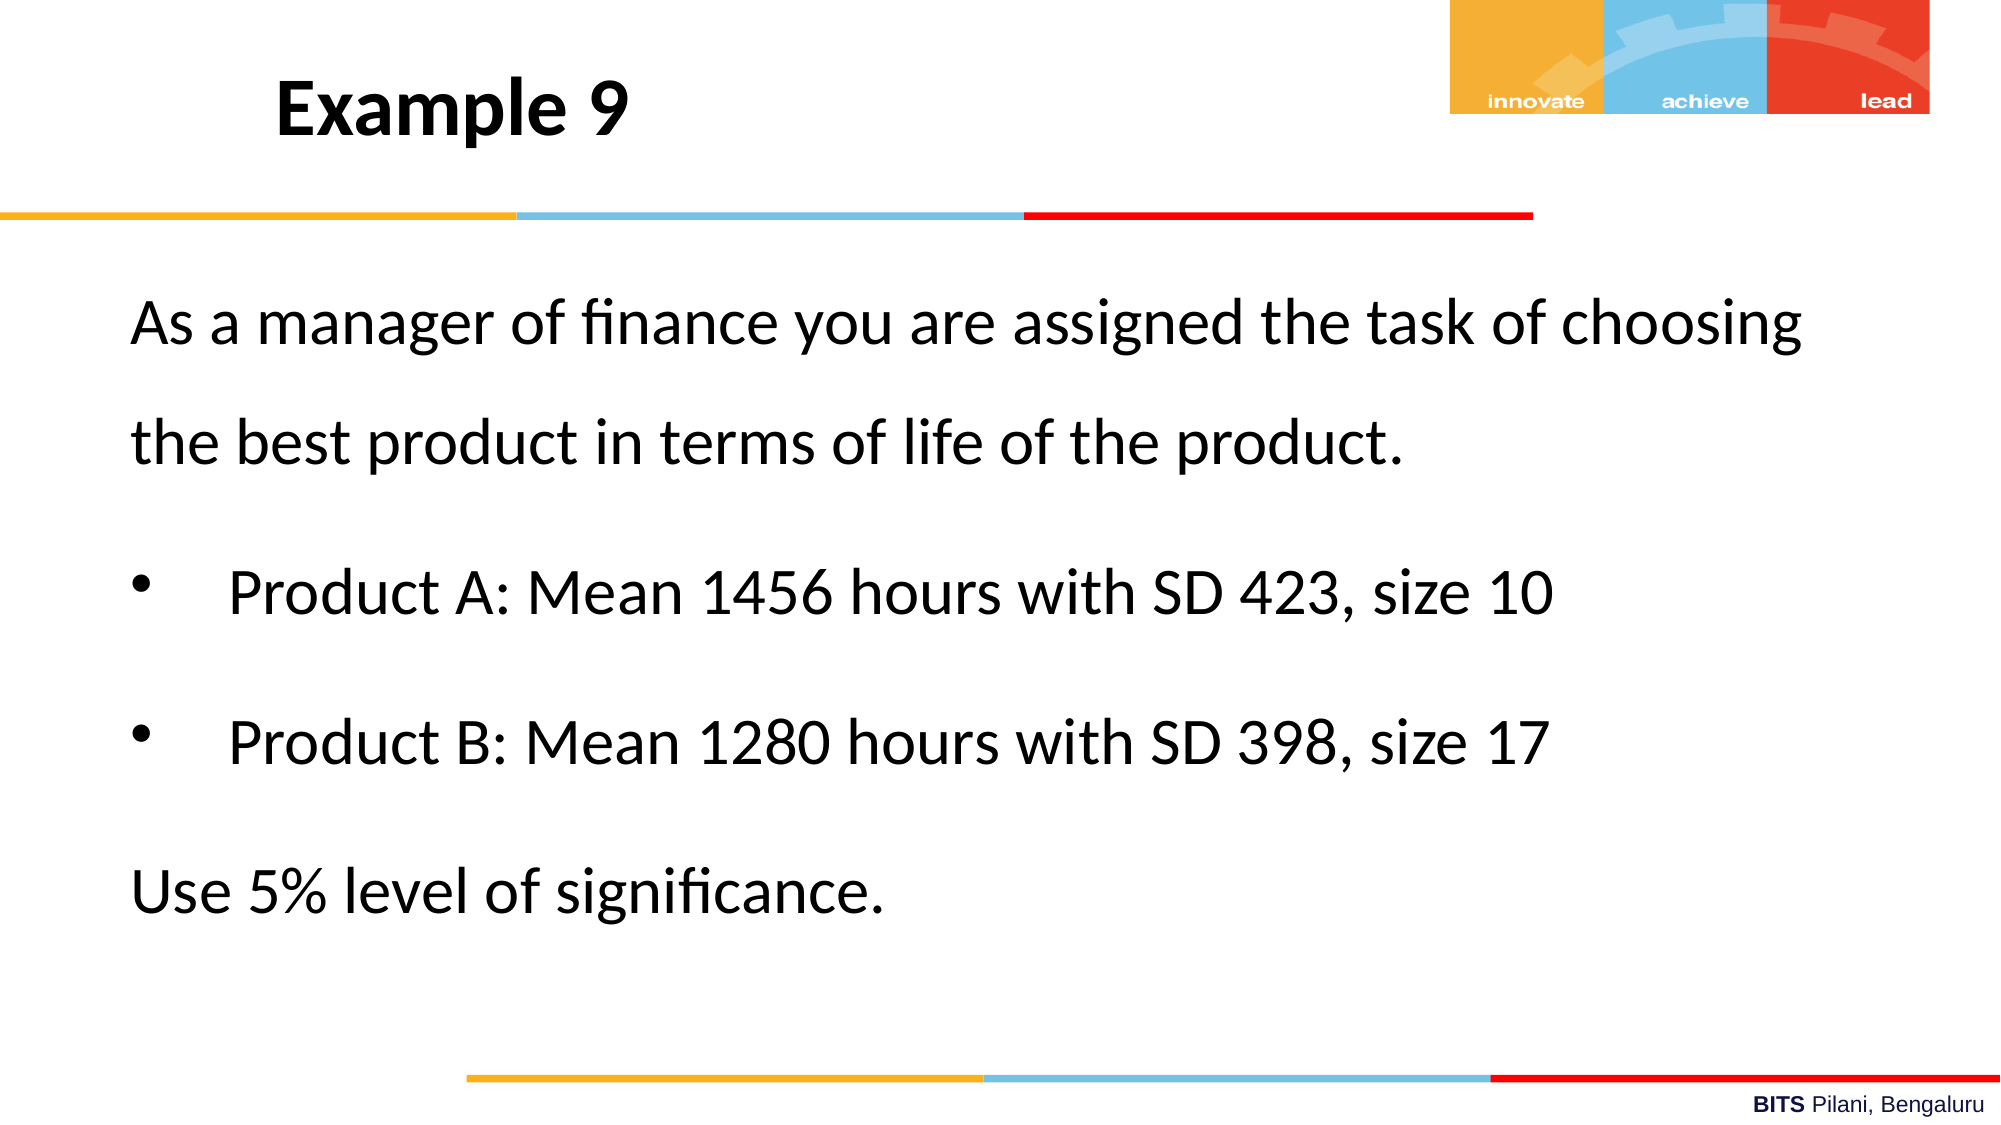

Example 9
As a manager of finance you are assigned the task of choosing the best product in terms of life of the product.
   Product A: Mean 1456 hours with SD 423, size 10
   Product B: Mean 1280 hours with SD 398, size 17
Use 5% level of significance.